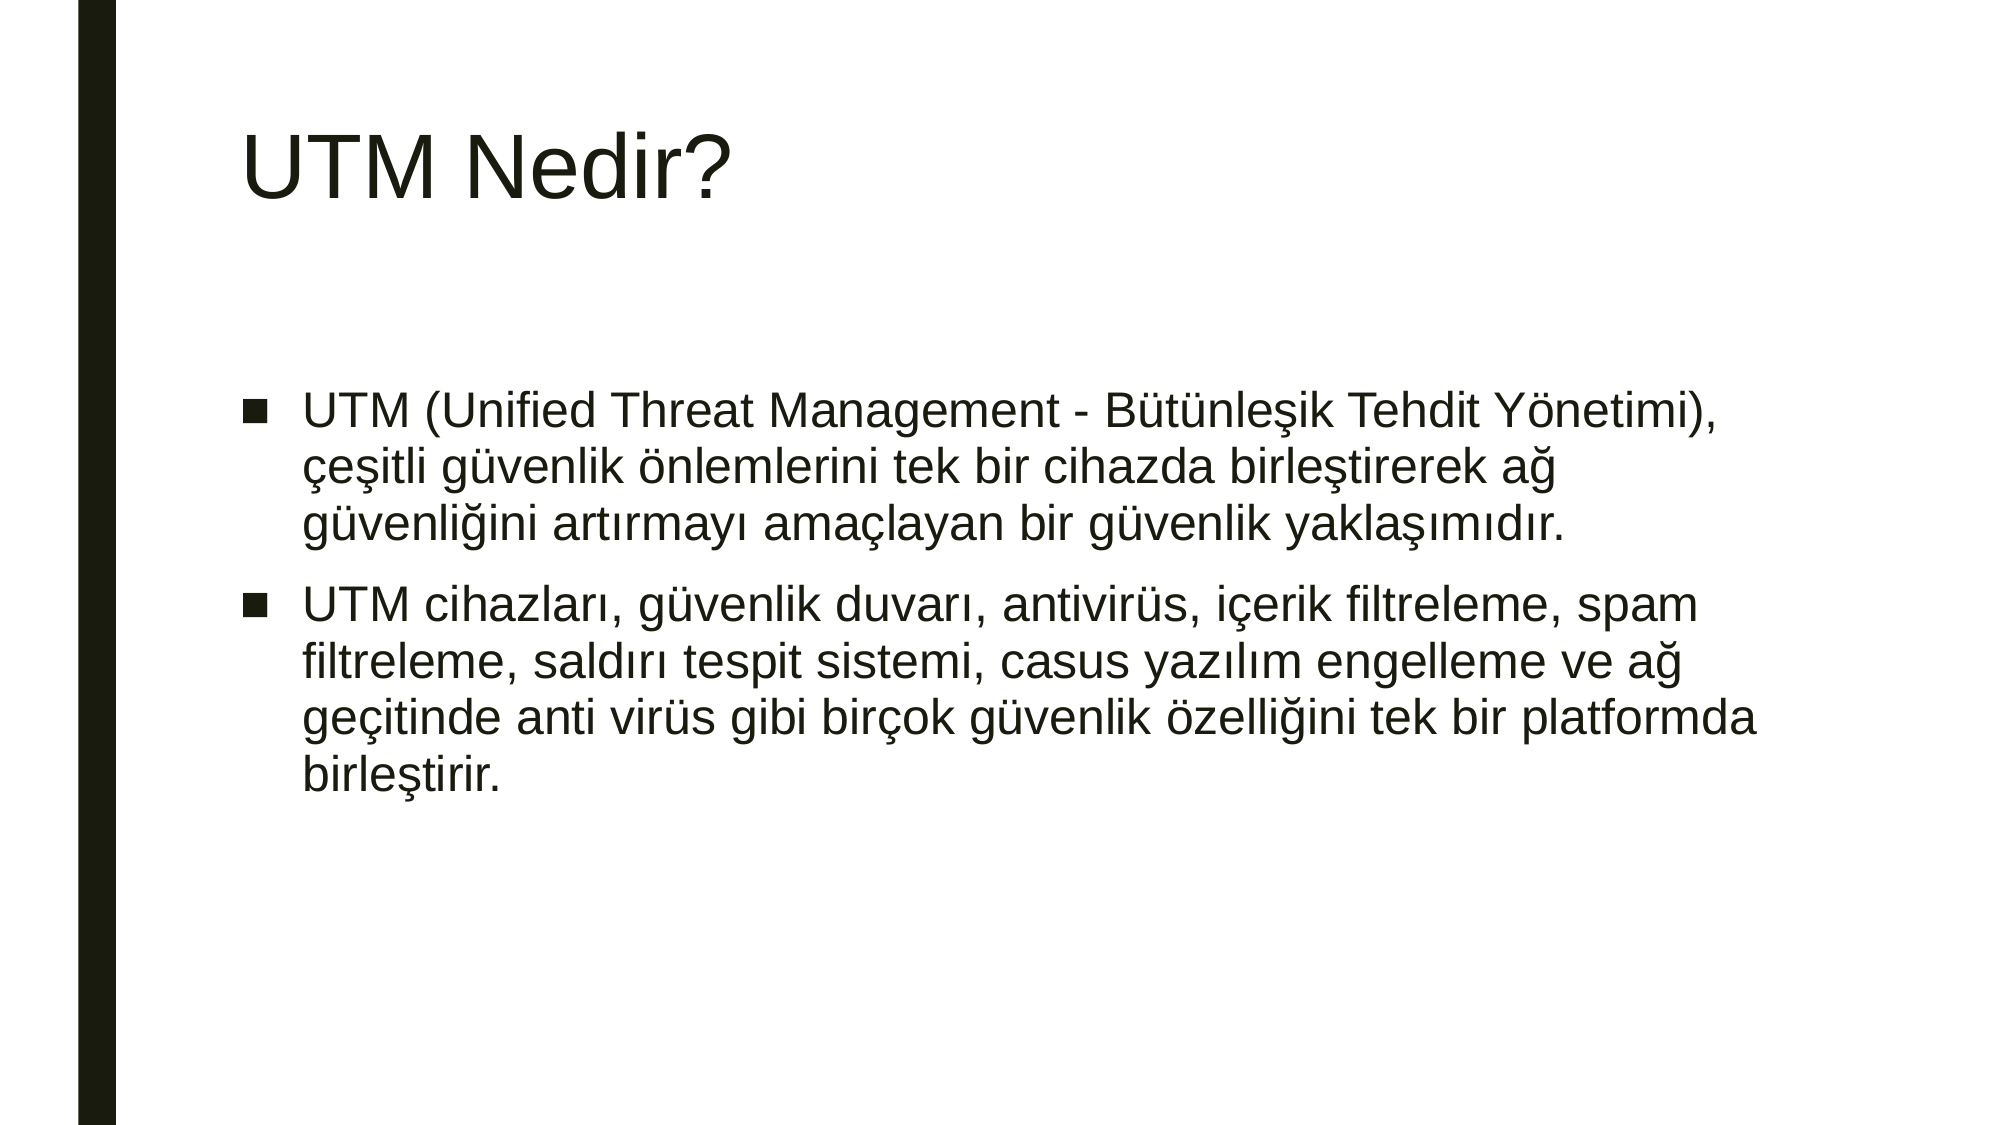

# UTM Nedir?
UTM (Unified Threat Management - Bütünleşik Tehdit Yönetimi), çeşitli güvenlik önlemlerini tek bir cihazda birleştirerek ağ güvenliğini artırmayı amaçlayan bir güvenlik yaklaşımıdır.
UTM cihazları, güvenlik duvarı, antivirüs, içerik filtreleme, spam filtreleme, saldırı tespit sistemi, casus yazılım engelleme ve ağ geçitinde anti virüs gibi birçok güvenlik özelliğini tek bir platformda birleştirir.